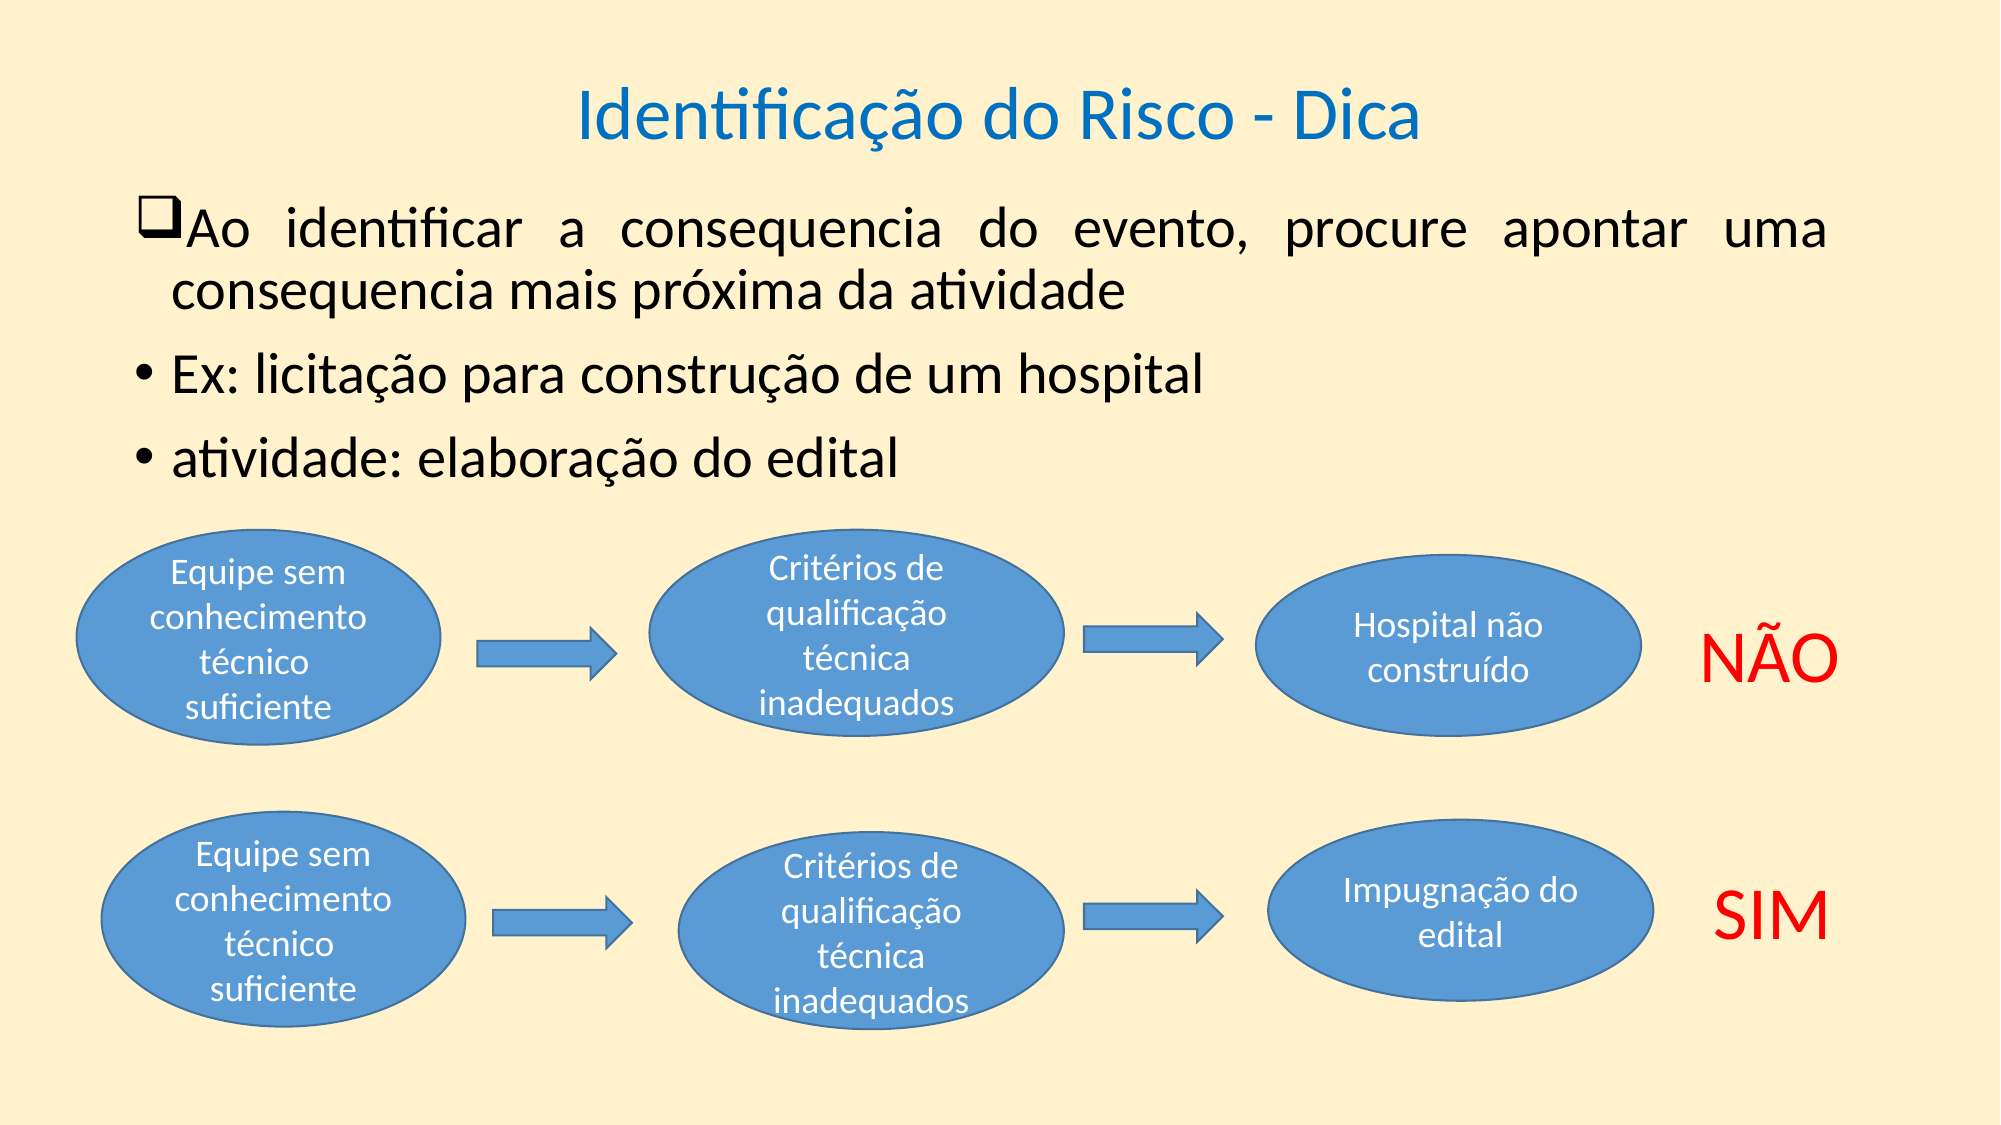

# Identificação do Risco - Dica
Ao identificar a consequencia do evento, procure apontar uma consequencia mais próxima da atividade
Ex: licitação para construção de um hospital
atividade: elaboração do edital
Equipe sem conhecimento técnico  suficiente
Critérios de qualificação técnica inadequados
Hospital não construído
NÃO

Equipe sem conhecimento técnico  suficiente
Impugnação do edital
Critérios de qualificação técnica inadequados
SIM